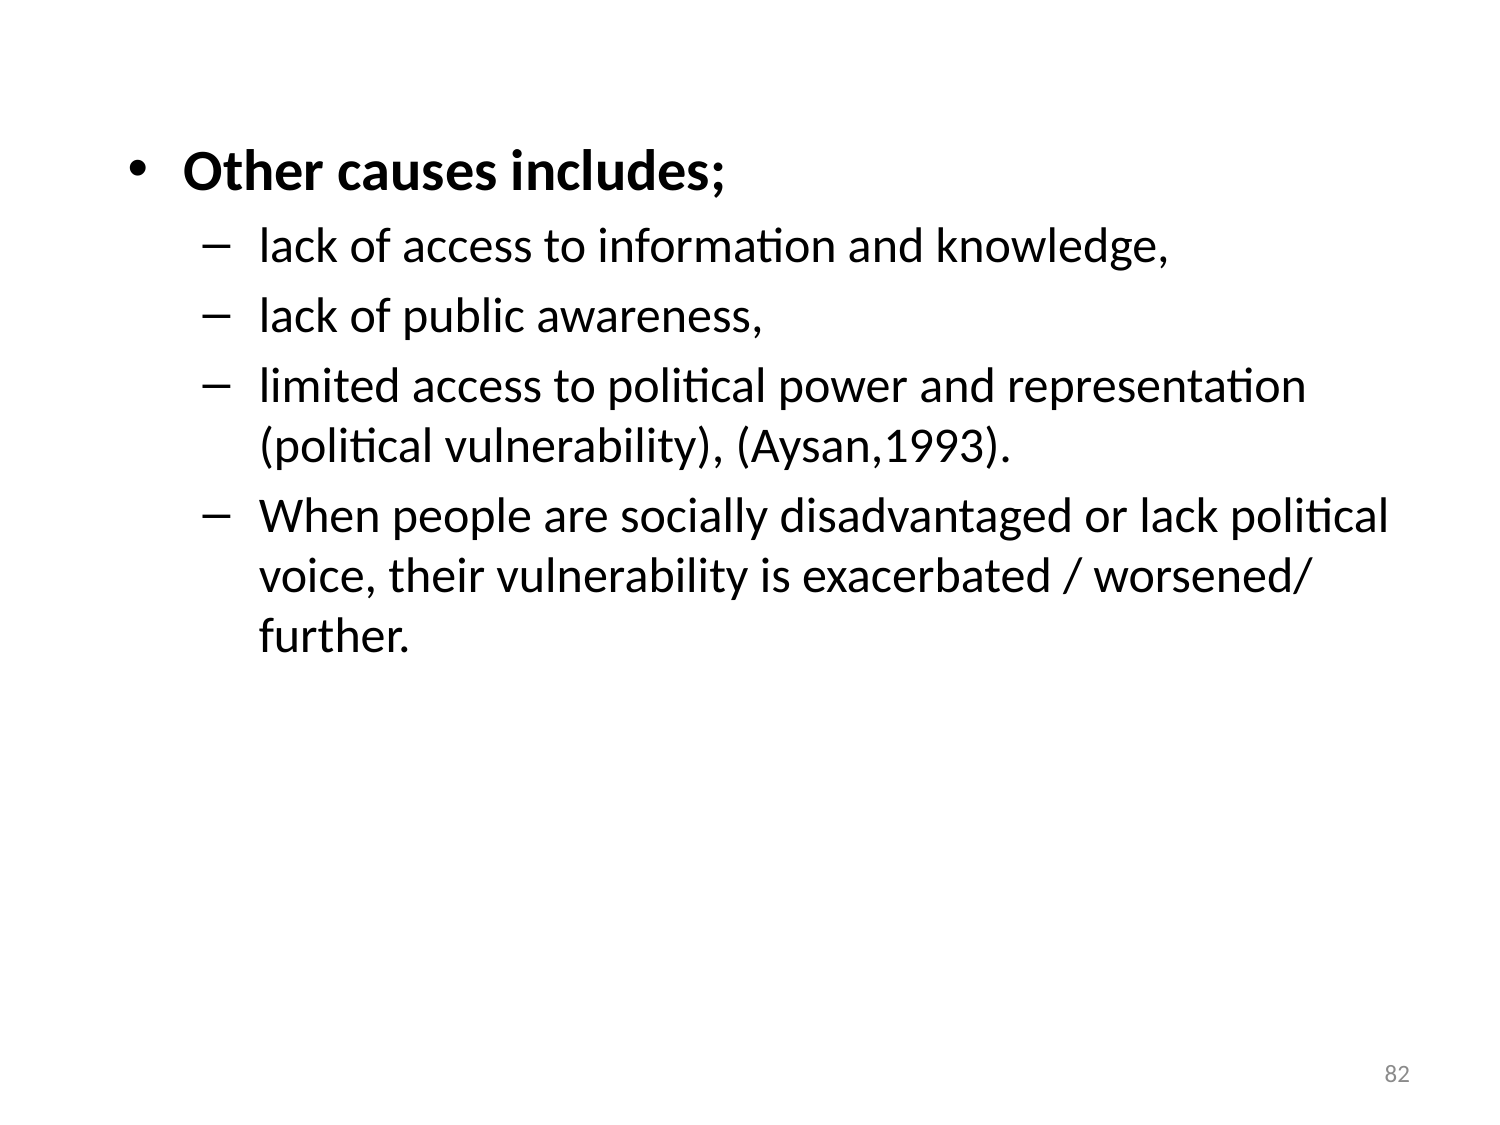

#
Other causes includes;
lack of access to information and knowledge,
lack of public awareness,
limited access to political power and representation (political vulnerability), (Aysan,1993).
When people are socially disadvantaged or lack political voice, their vulnerability is exacerbated / worsened/ further.

82